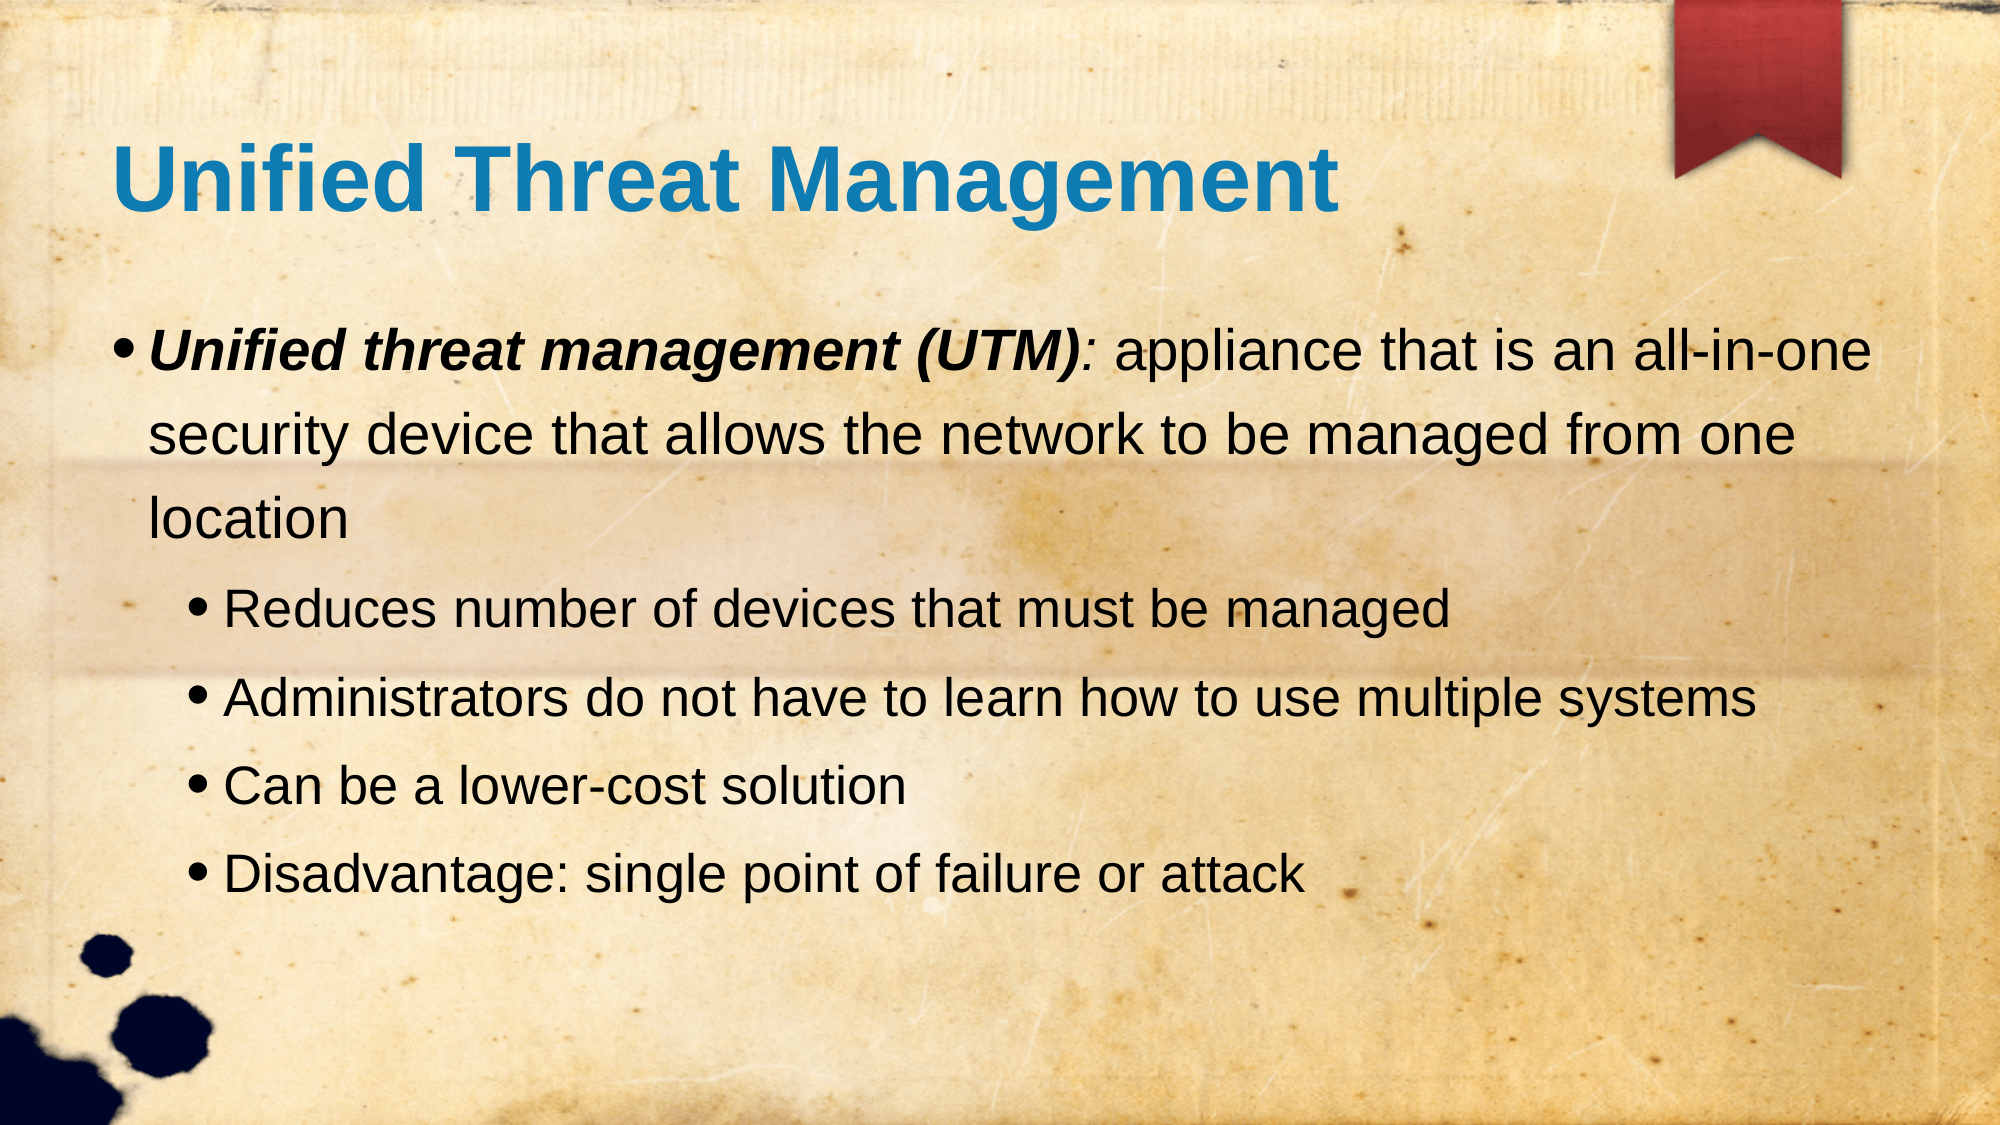

Unified Threat Management
Unified threat management (UTM): appliance that is an all-in-one security device that allows the network to be managed from one location
Reduces number of devices that must be managed
Administrators do not have to learn how to use multiple systems
Can be a lower-cost solution
Disadvantage: single point of failure or attack